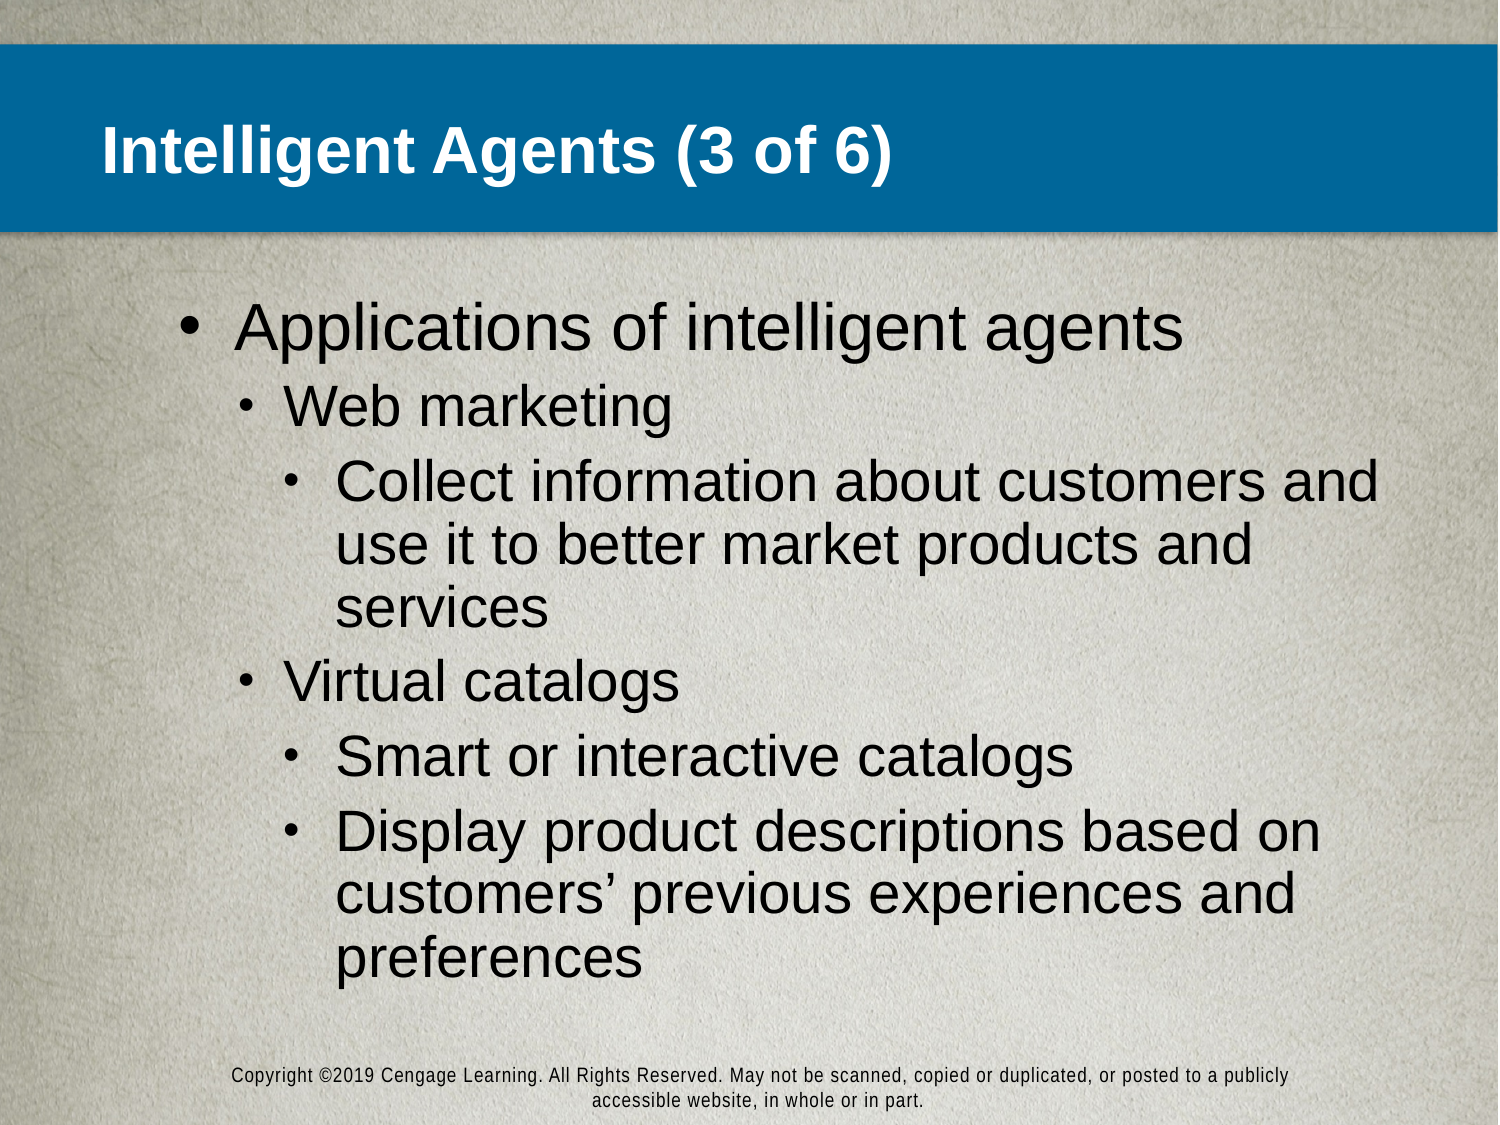

# Intelligent Agents (3 of 6)
Applications of intelligent agents
Web marketing
Collect information about customers and use it to better market products and services
Virtual catalogs
Smart or interactive catalogs
Display product descriptions based on customers’ previous experiences and preferences